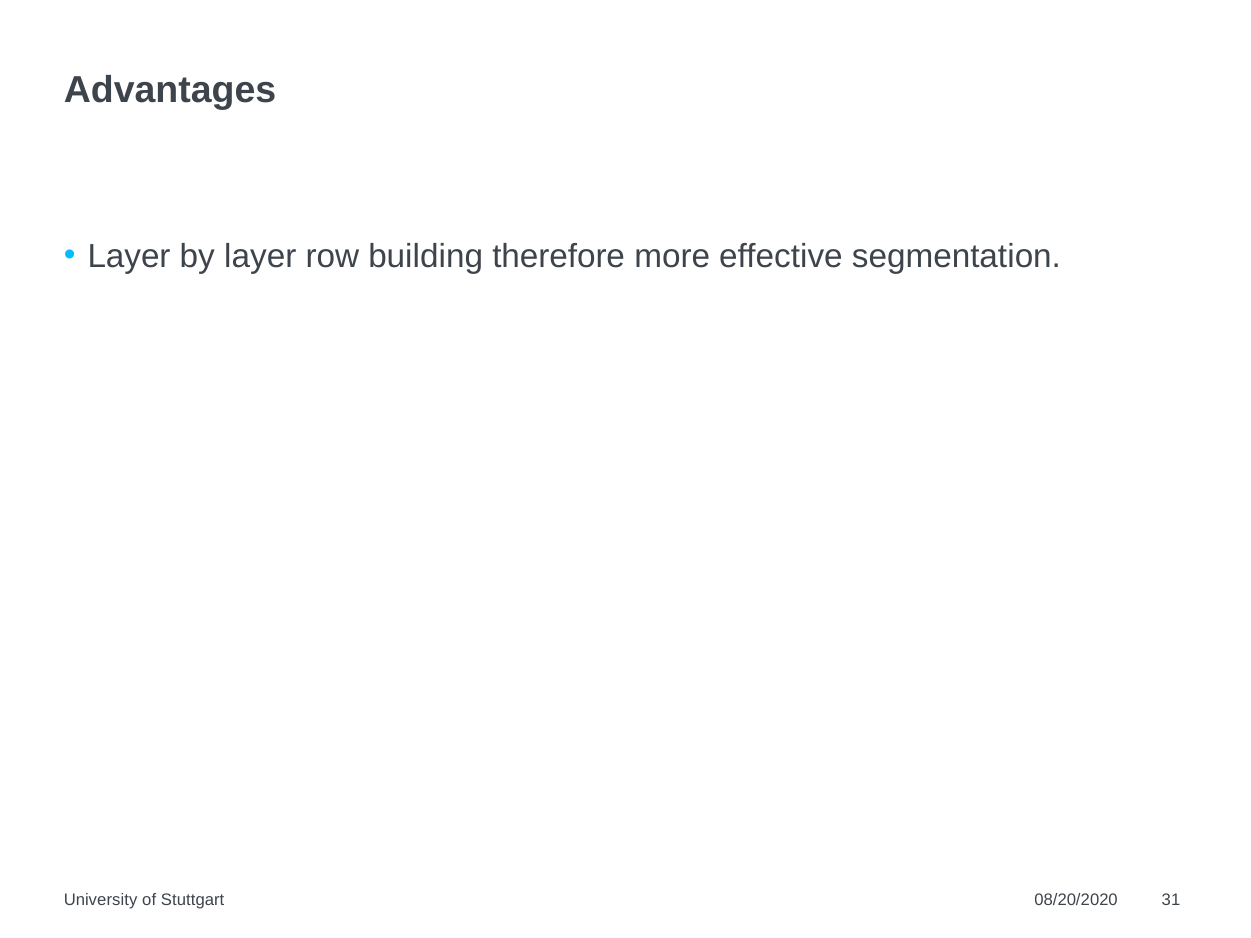

# Advantages

Layer by layer row building therefore more effective segmentation.

University of Stuttgart
08/20/2020
31